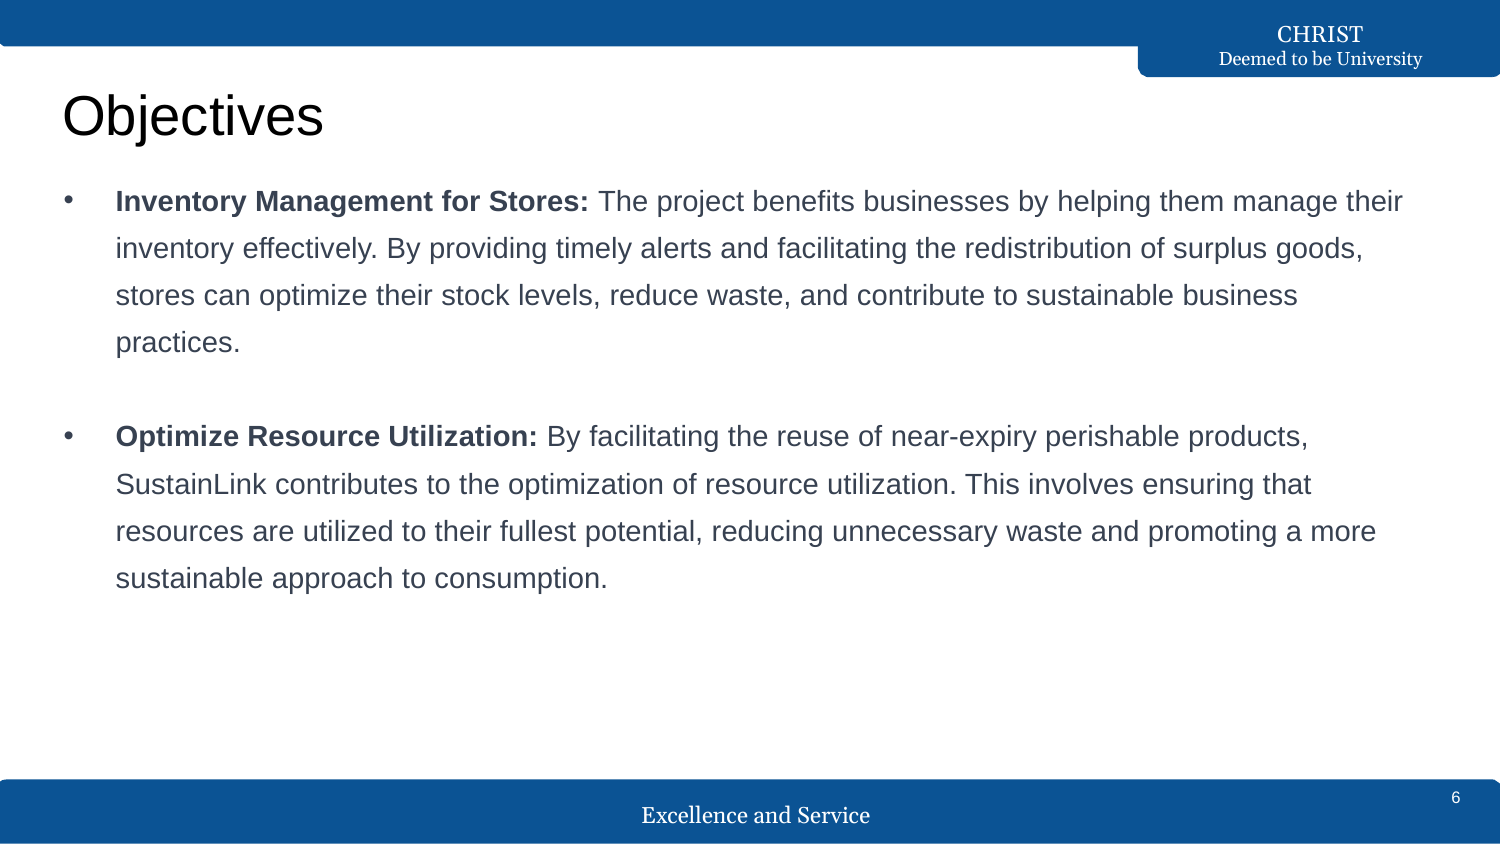

CHRIST
Deemed to be University
# Objectives
Inventory Management for Stores: The project benefits businesses by helping them manage their inventory effectively. By providing timely alerts and facilitating the redistribution of surplus goods, stores can optimize their stock levels, reduce waste, and contribute to sustainable business practices.

Optimize Resource Utilization: By facilitating the reuse of near-expiry perishable products, SustainLink contributes to the optimization of resource utilization. This involves ensuring that resources are utilized to their fullest potential, reducing unnecessary waste and promoting a more sustainable approach to consumption.

6
Excellence and Service